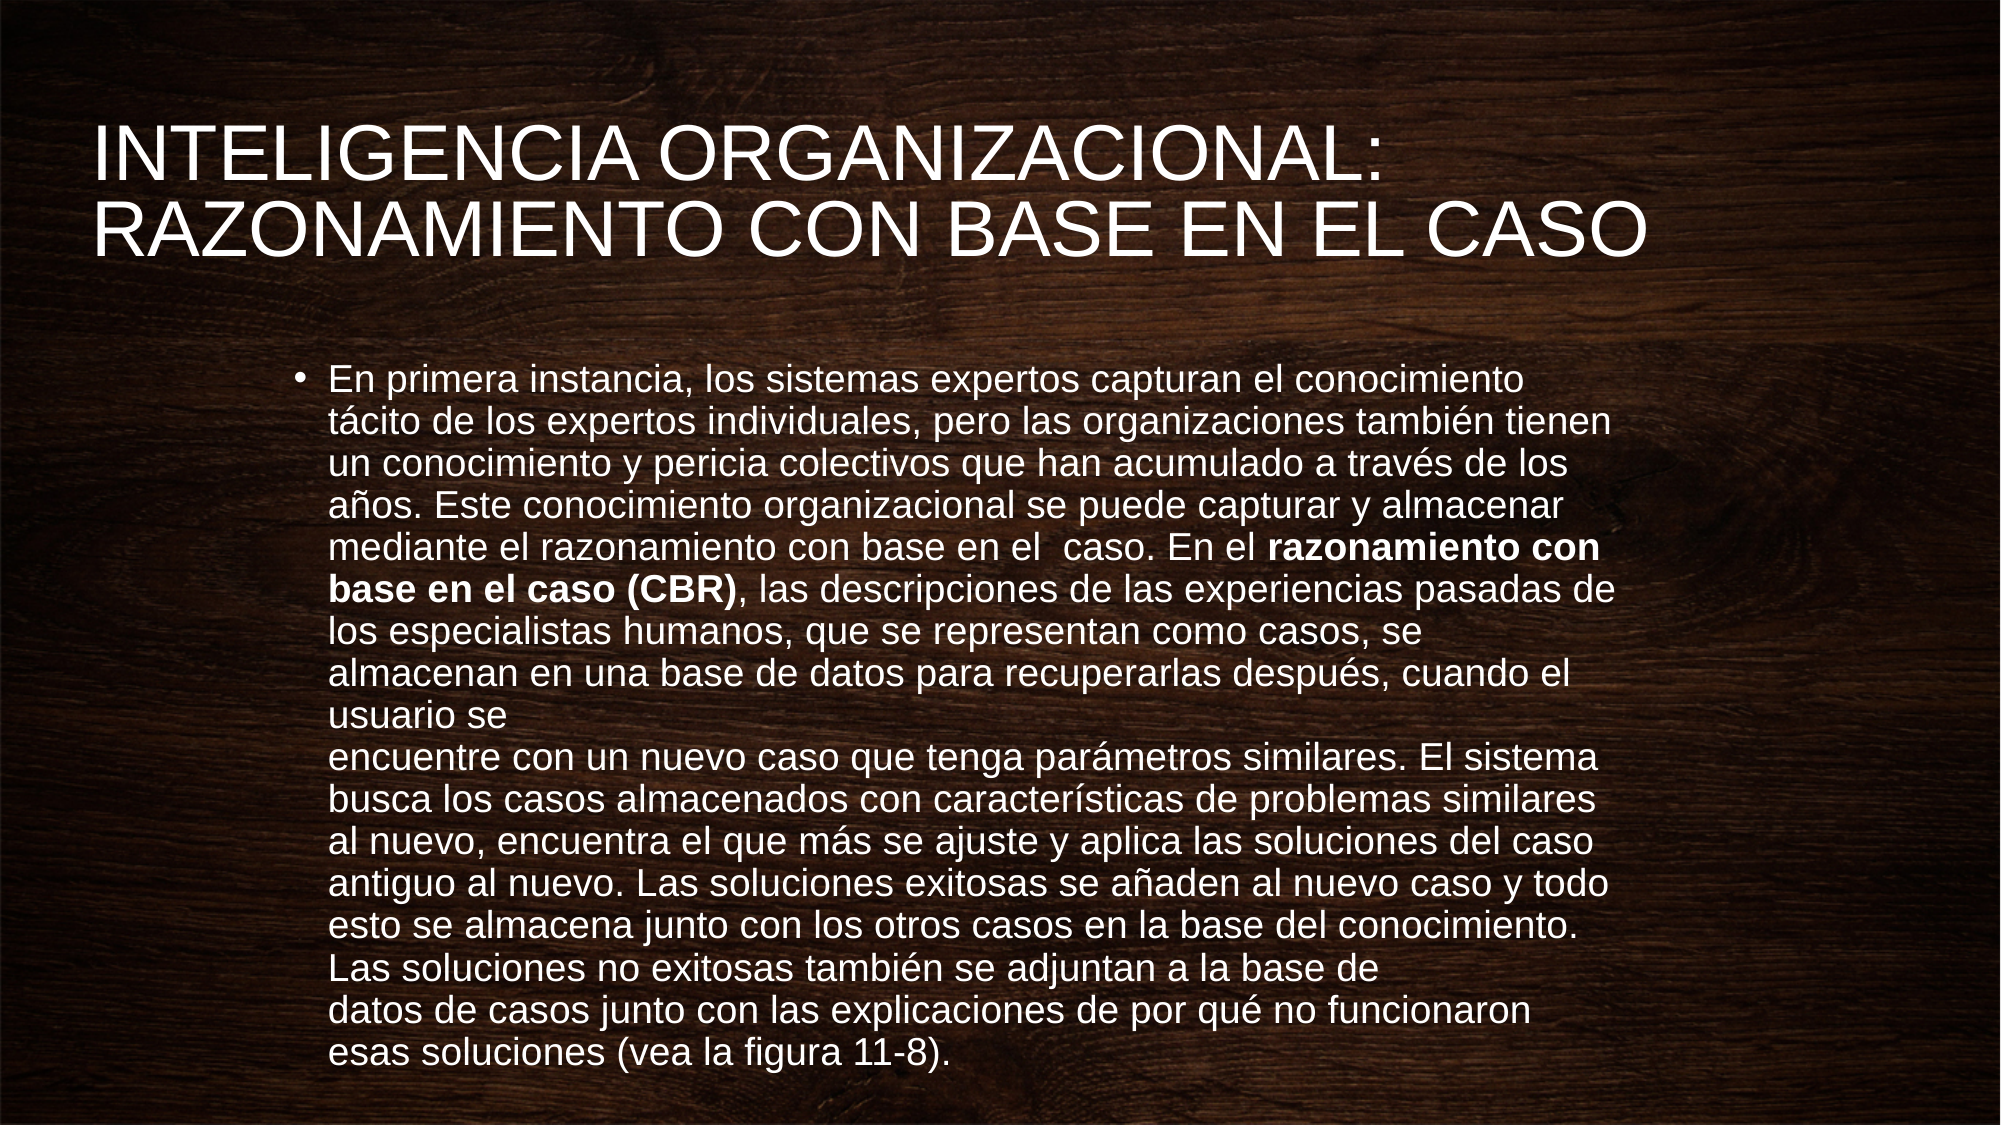

# INTELIGENCIA ORGANIZACIONAL: RAZONAMIENTO CON BASE EN EL CASO
En primera instancia, los sistemas expertos capturan el conocimiento tácito de los expertos individuales, pero las organizaciones también tienen un conocimiento y pericia colectivos que han acumulado a través de los años. Este conocimiento organizacional se puede capturar y almacenar mediante el razonamiento con base en el  caso. En el razonamiento con base en el caso (CBR), las descripciones de las experiencias pasadas de los especialistas humanos, que se representan como casos, se almacenan en una base de datos para recuperarlas después, cuando el usuario se
encuentre con un nuevo caso que tenga parámetros similares. El sistema busca los casos almacenados con características de problemas similares al nuevo, encuentra el que más se ajuste y aplica las soluciones del caso antiguo al nuevo. Las soluciones exitosas se añaden al nuevo caso y todo esto se almacena junto con los otros casos en la base del conocimiento. Las soluciones no exitosas también se adjuntan a la base de
datos de casos junto con las explicaciones de por qué no funcionaron esas soluciones (vea la figura 11-8).